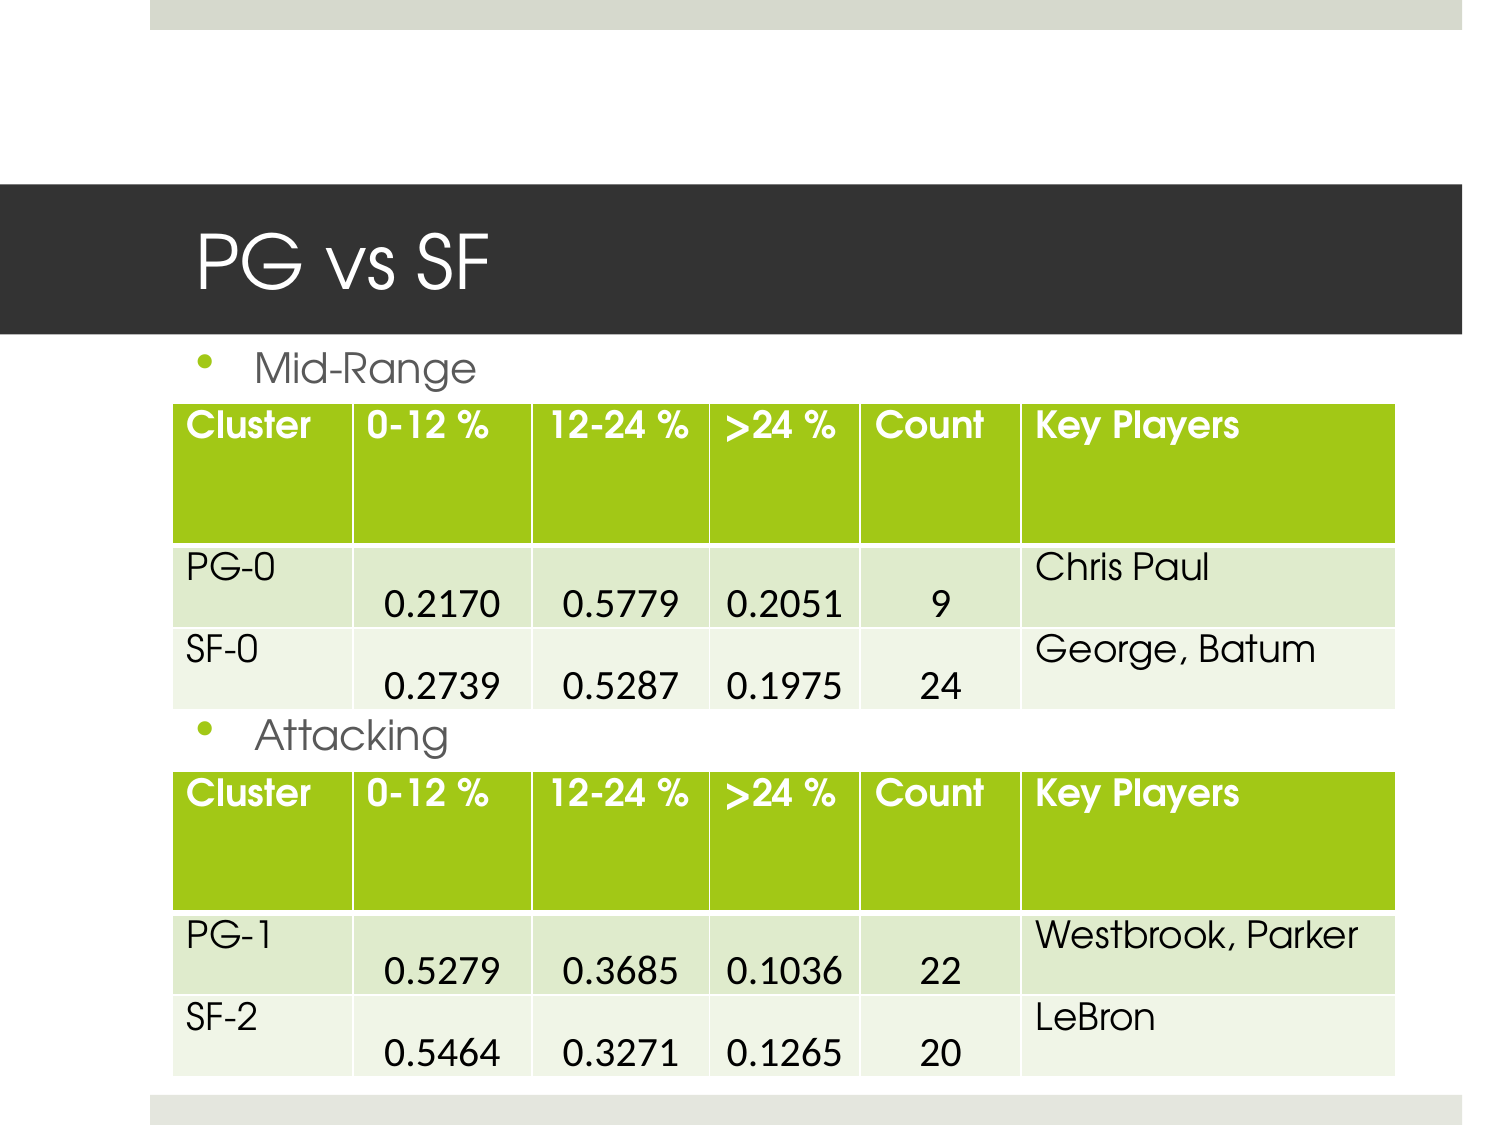

# PG vs SF
Mid-Range

Attacking

| Cluster | 0-12 % | 12-24 % | >24 % | Count | Key Players |
| --- | --- | --- | --- | --- | --- |
| PG-0 | 0.2170 | 0.5779 | 0.2051 | 9 | Chris Paul |
| SF-0 | 0.2739 | 0.5287 | 0.1975 | 24 | George, Batum |
| Cluster | 0-12 % | 12-24 % | >24 % | Count | Key Players |
| --- | --- | --- | --- | --- | --- |
| PG-1 | 0.5279 | 0.3685 | 0.1036 | 22 | Westbrook, Parker |
| SF-2 | 0.5464 | 0.3271 | 0.1265 | 20 | LeBron |